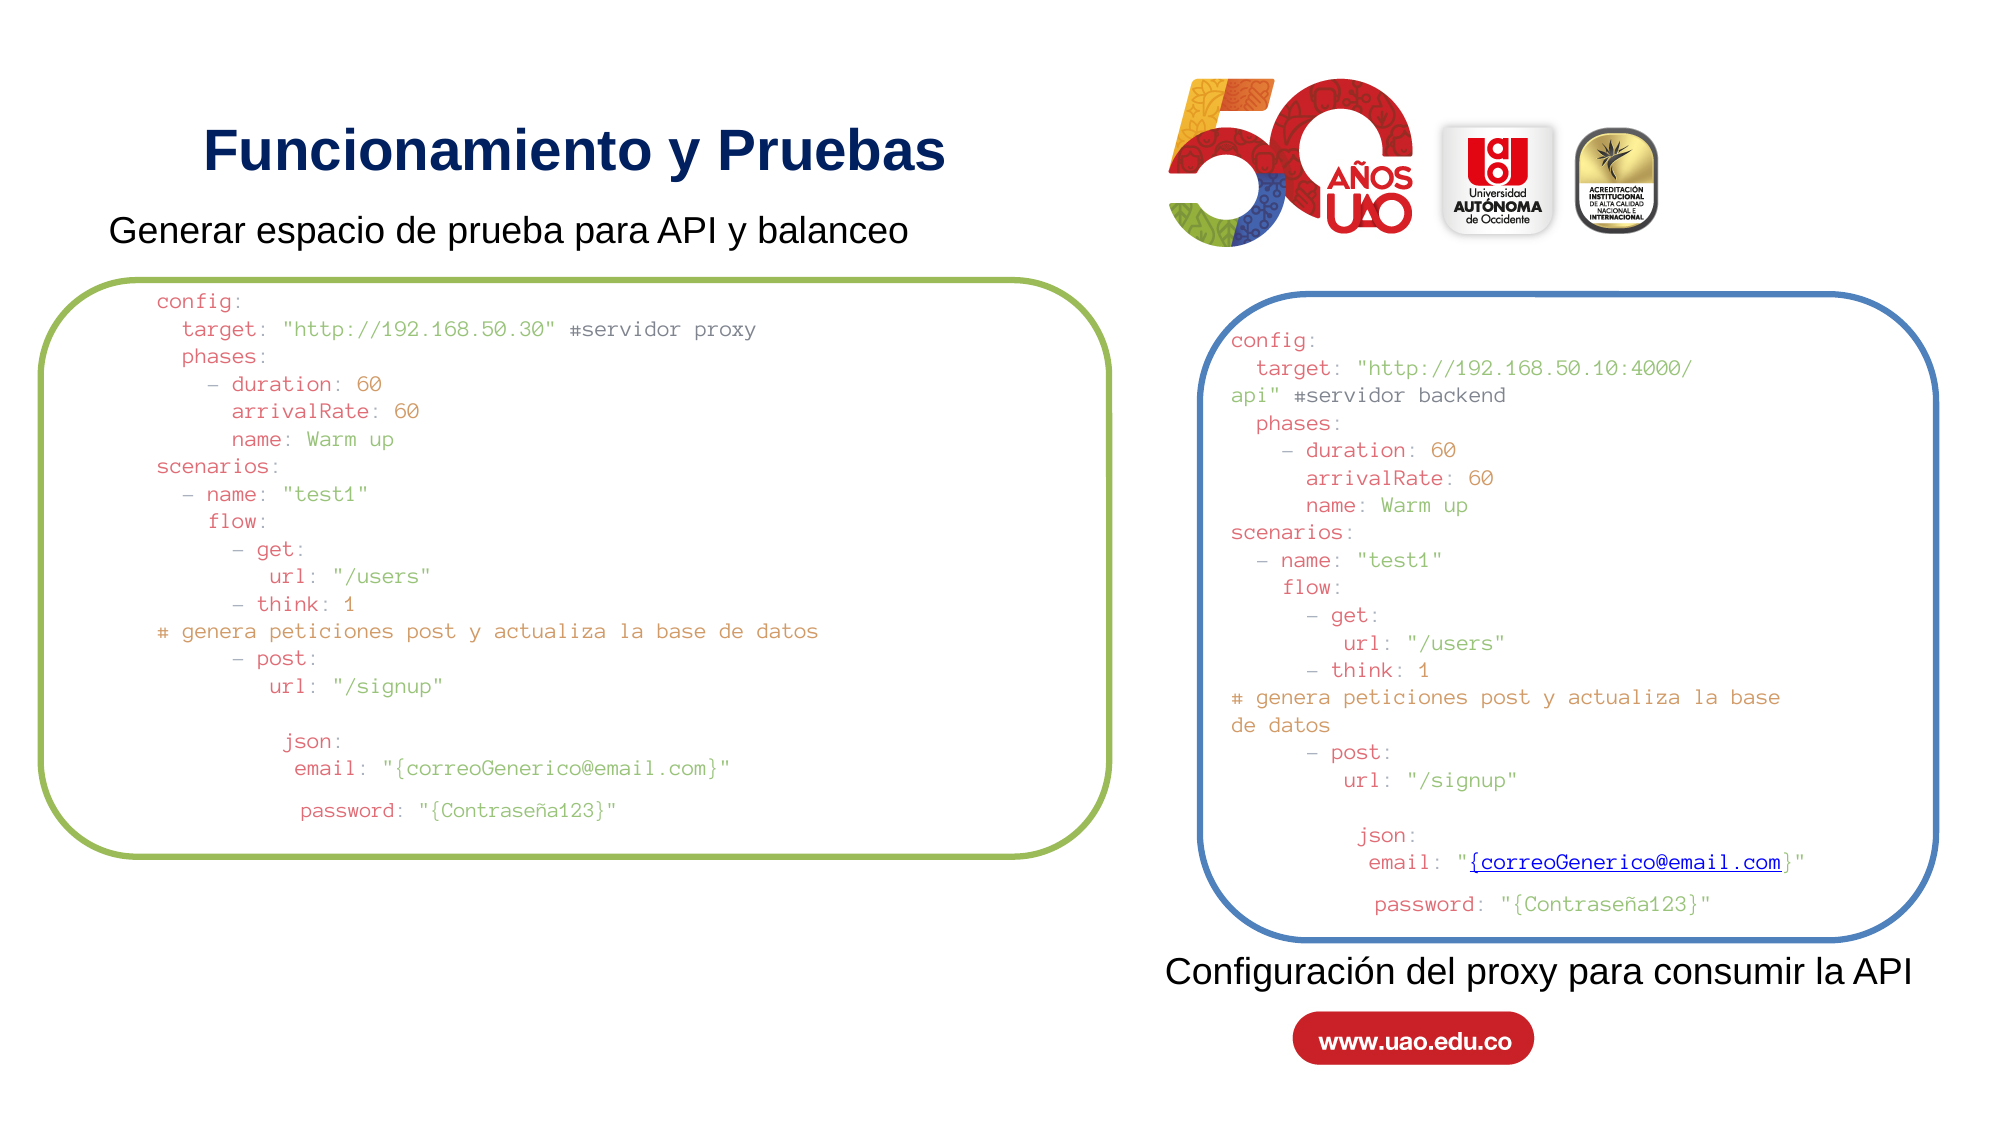

Funcionamiento y Pruebas
Generar espacio de prueba para API y balanceo

config:
  target: "http://192.168.50.30" #servidor proxy
  phases:
    - duration: 60
      arrivalRate: 60
      name: Warm up
scenarios:
  - name: "test1"
    flow:
      - get:
         url: "/users"
      - think: 1
# genera peticiones post y actualiza la base de datos
      - post:
         url: "/signup"

          json:
           email: "{correoGenerico@email.com}"
       password: "{Contraseña123}"

config:
  target: "http://192.168.50.10:4000/api" #servidor backend
  phases:
    - duration: 60
      arrivalRate: 60
      name: Warm up
scenarios:
  - name: "test1"
    flow:
      - get:
         url: "/users"
      - think: 1
# genera peticiones post y actualiza la base de datos
      - post:
         url: "/signup"

          json:
           email: "{correoGenerico@email.com}"
       password: "{Contraseña123}"
Configuración del proxy para consumir la API